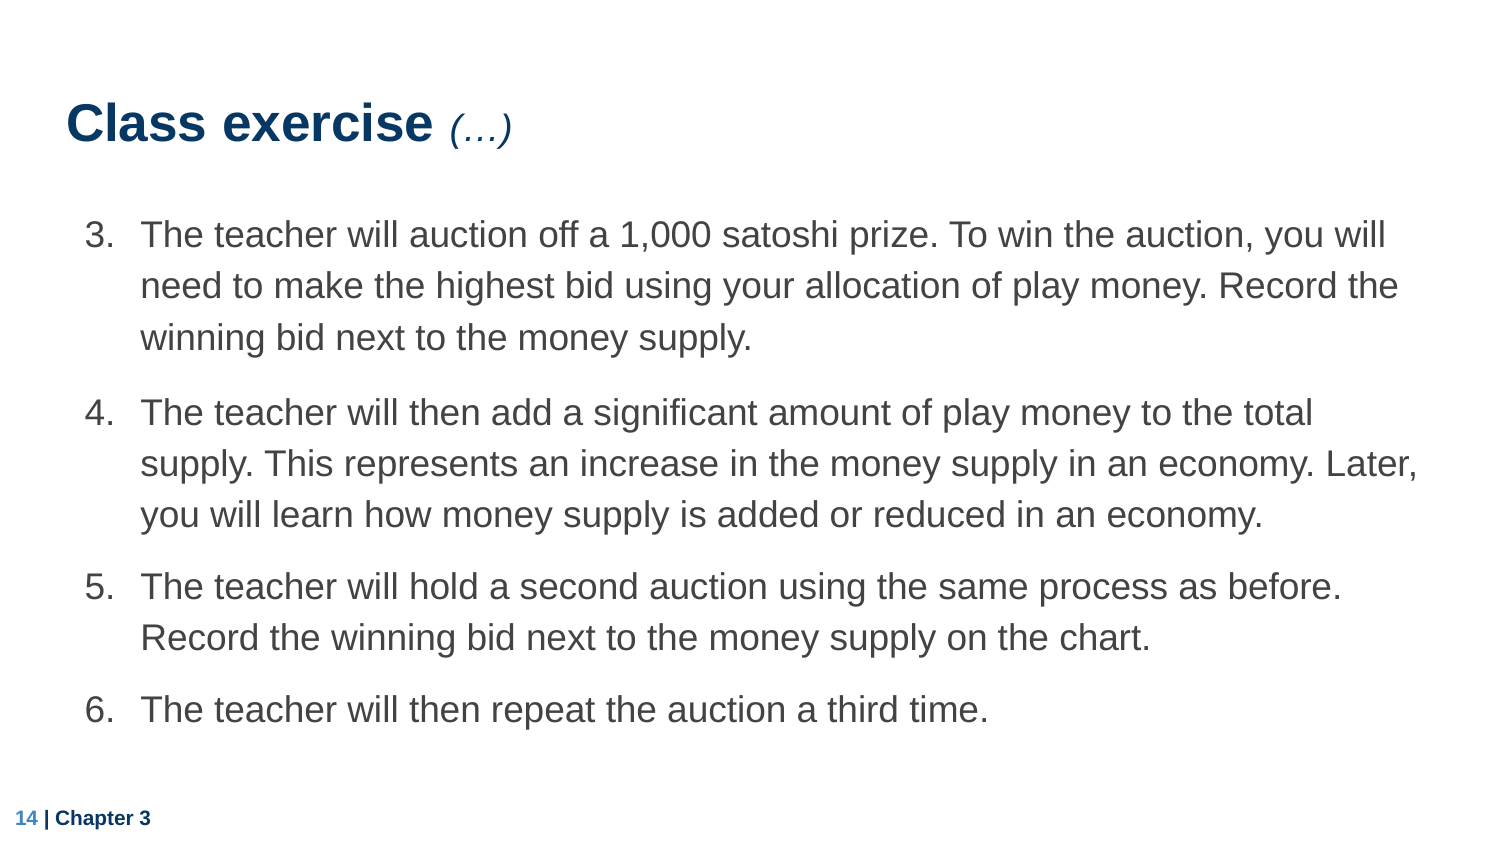

# Class exercise (…)
The teacher will auction off a 1,000 satoshi prize. To win the auction, you will need to make the highest bid using your allocation of play money. Record the winning bid next to the money supply.
The teacher will then add a significant amount of play money to the total supply. This represents an increase in the money supply in an economy. Later, you will learn how money supply is added or reduced in an economy.
The teacher will hold a second auction using the same process as before. Record the winning bid next to the money supply on the chart.
The teacher will then repeat the auction a third time.
14 | Chapter 3